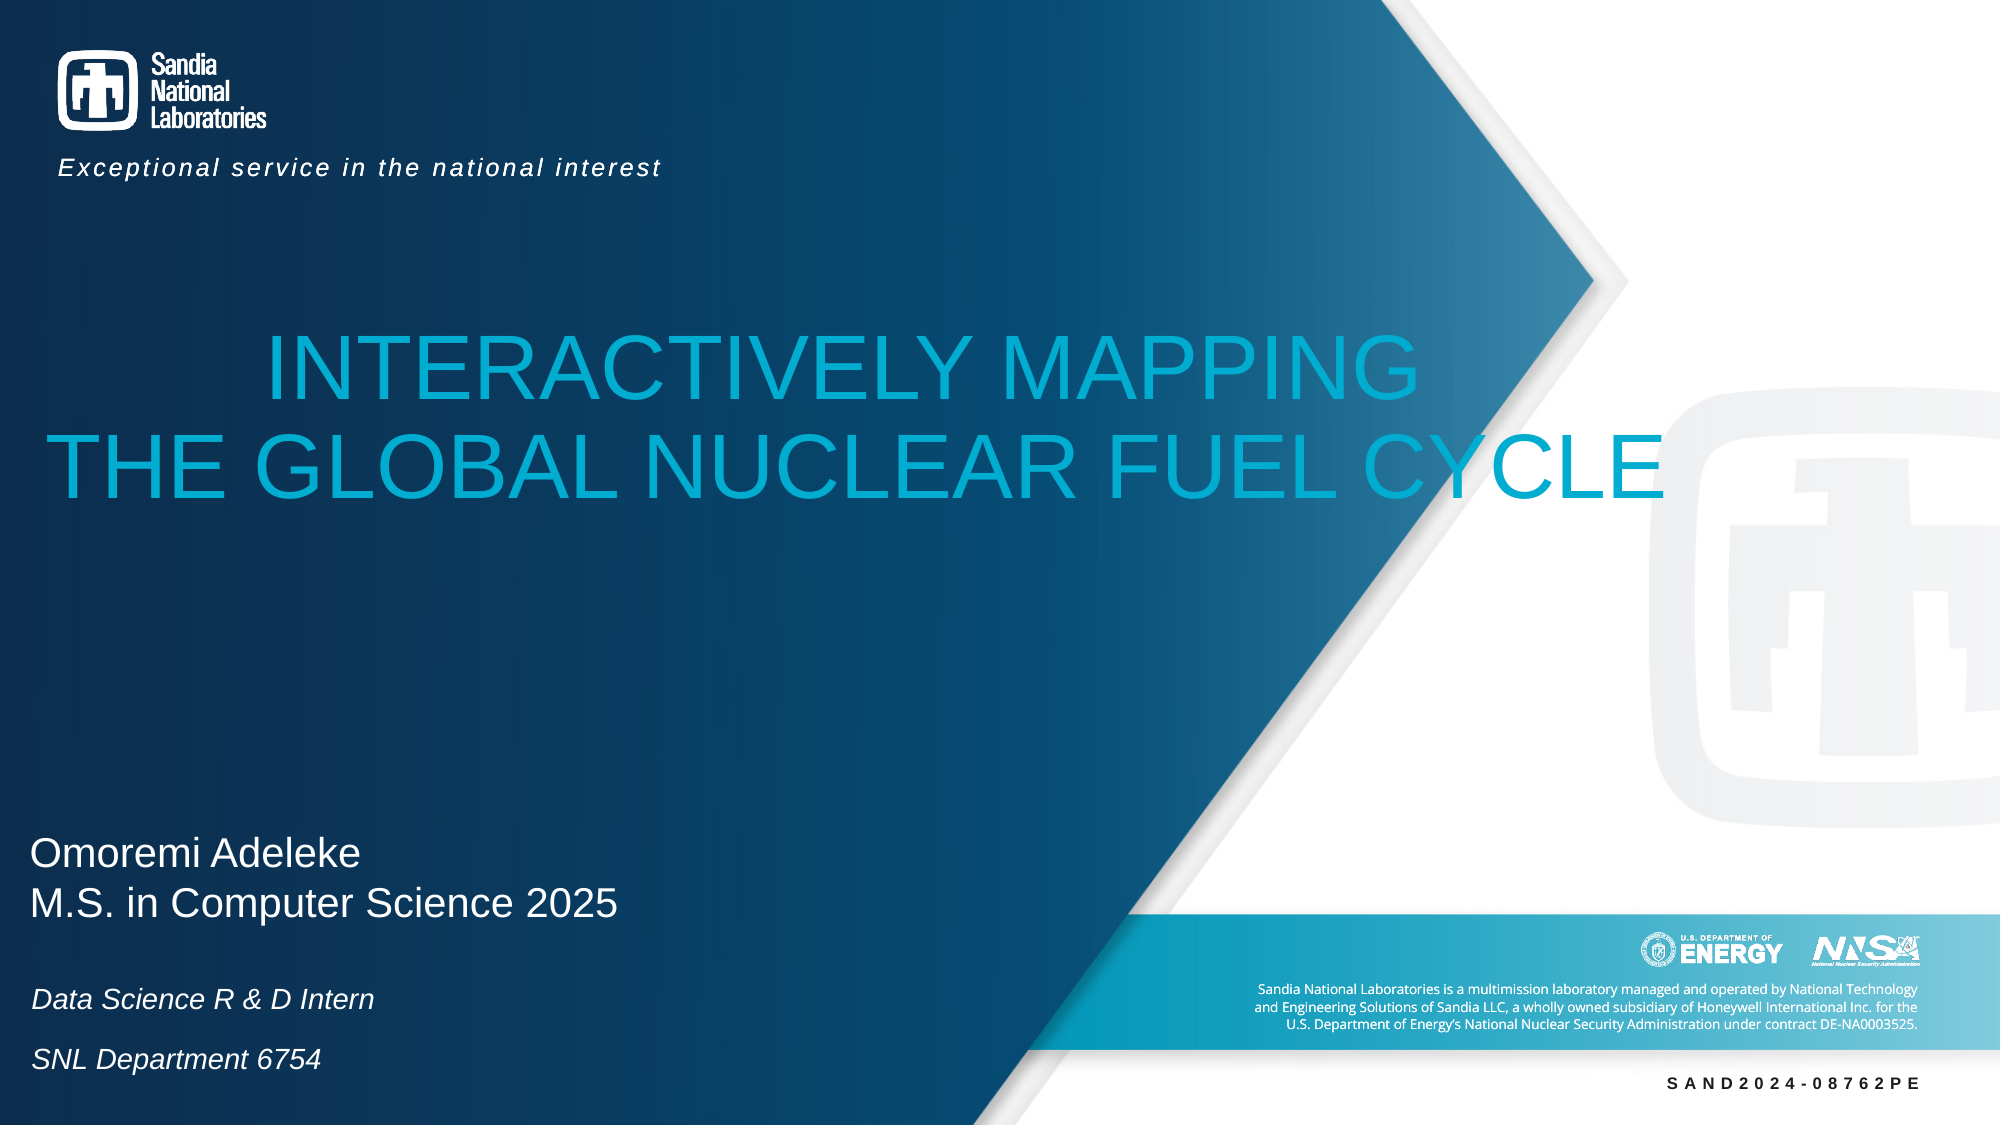

# Interactively Mapping the Global Nuclear Fuel Cycle
Omoremi Adeleke
M.S. in Computer Science 2025
Data Science R & D Intern
SNL Department 6754
SAND2024-08762PE